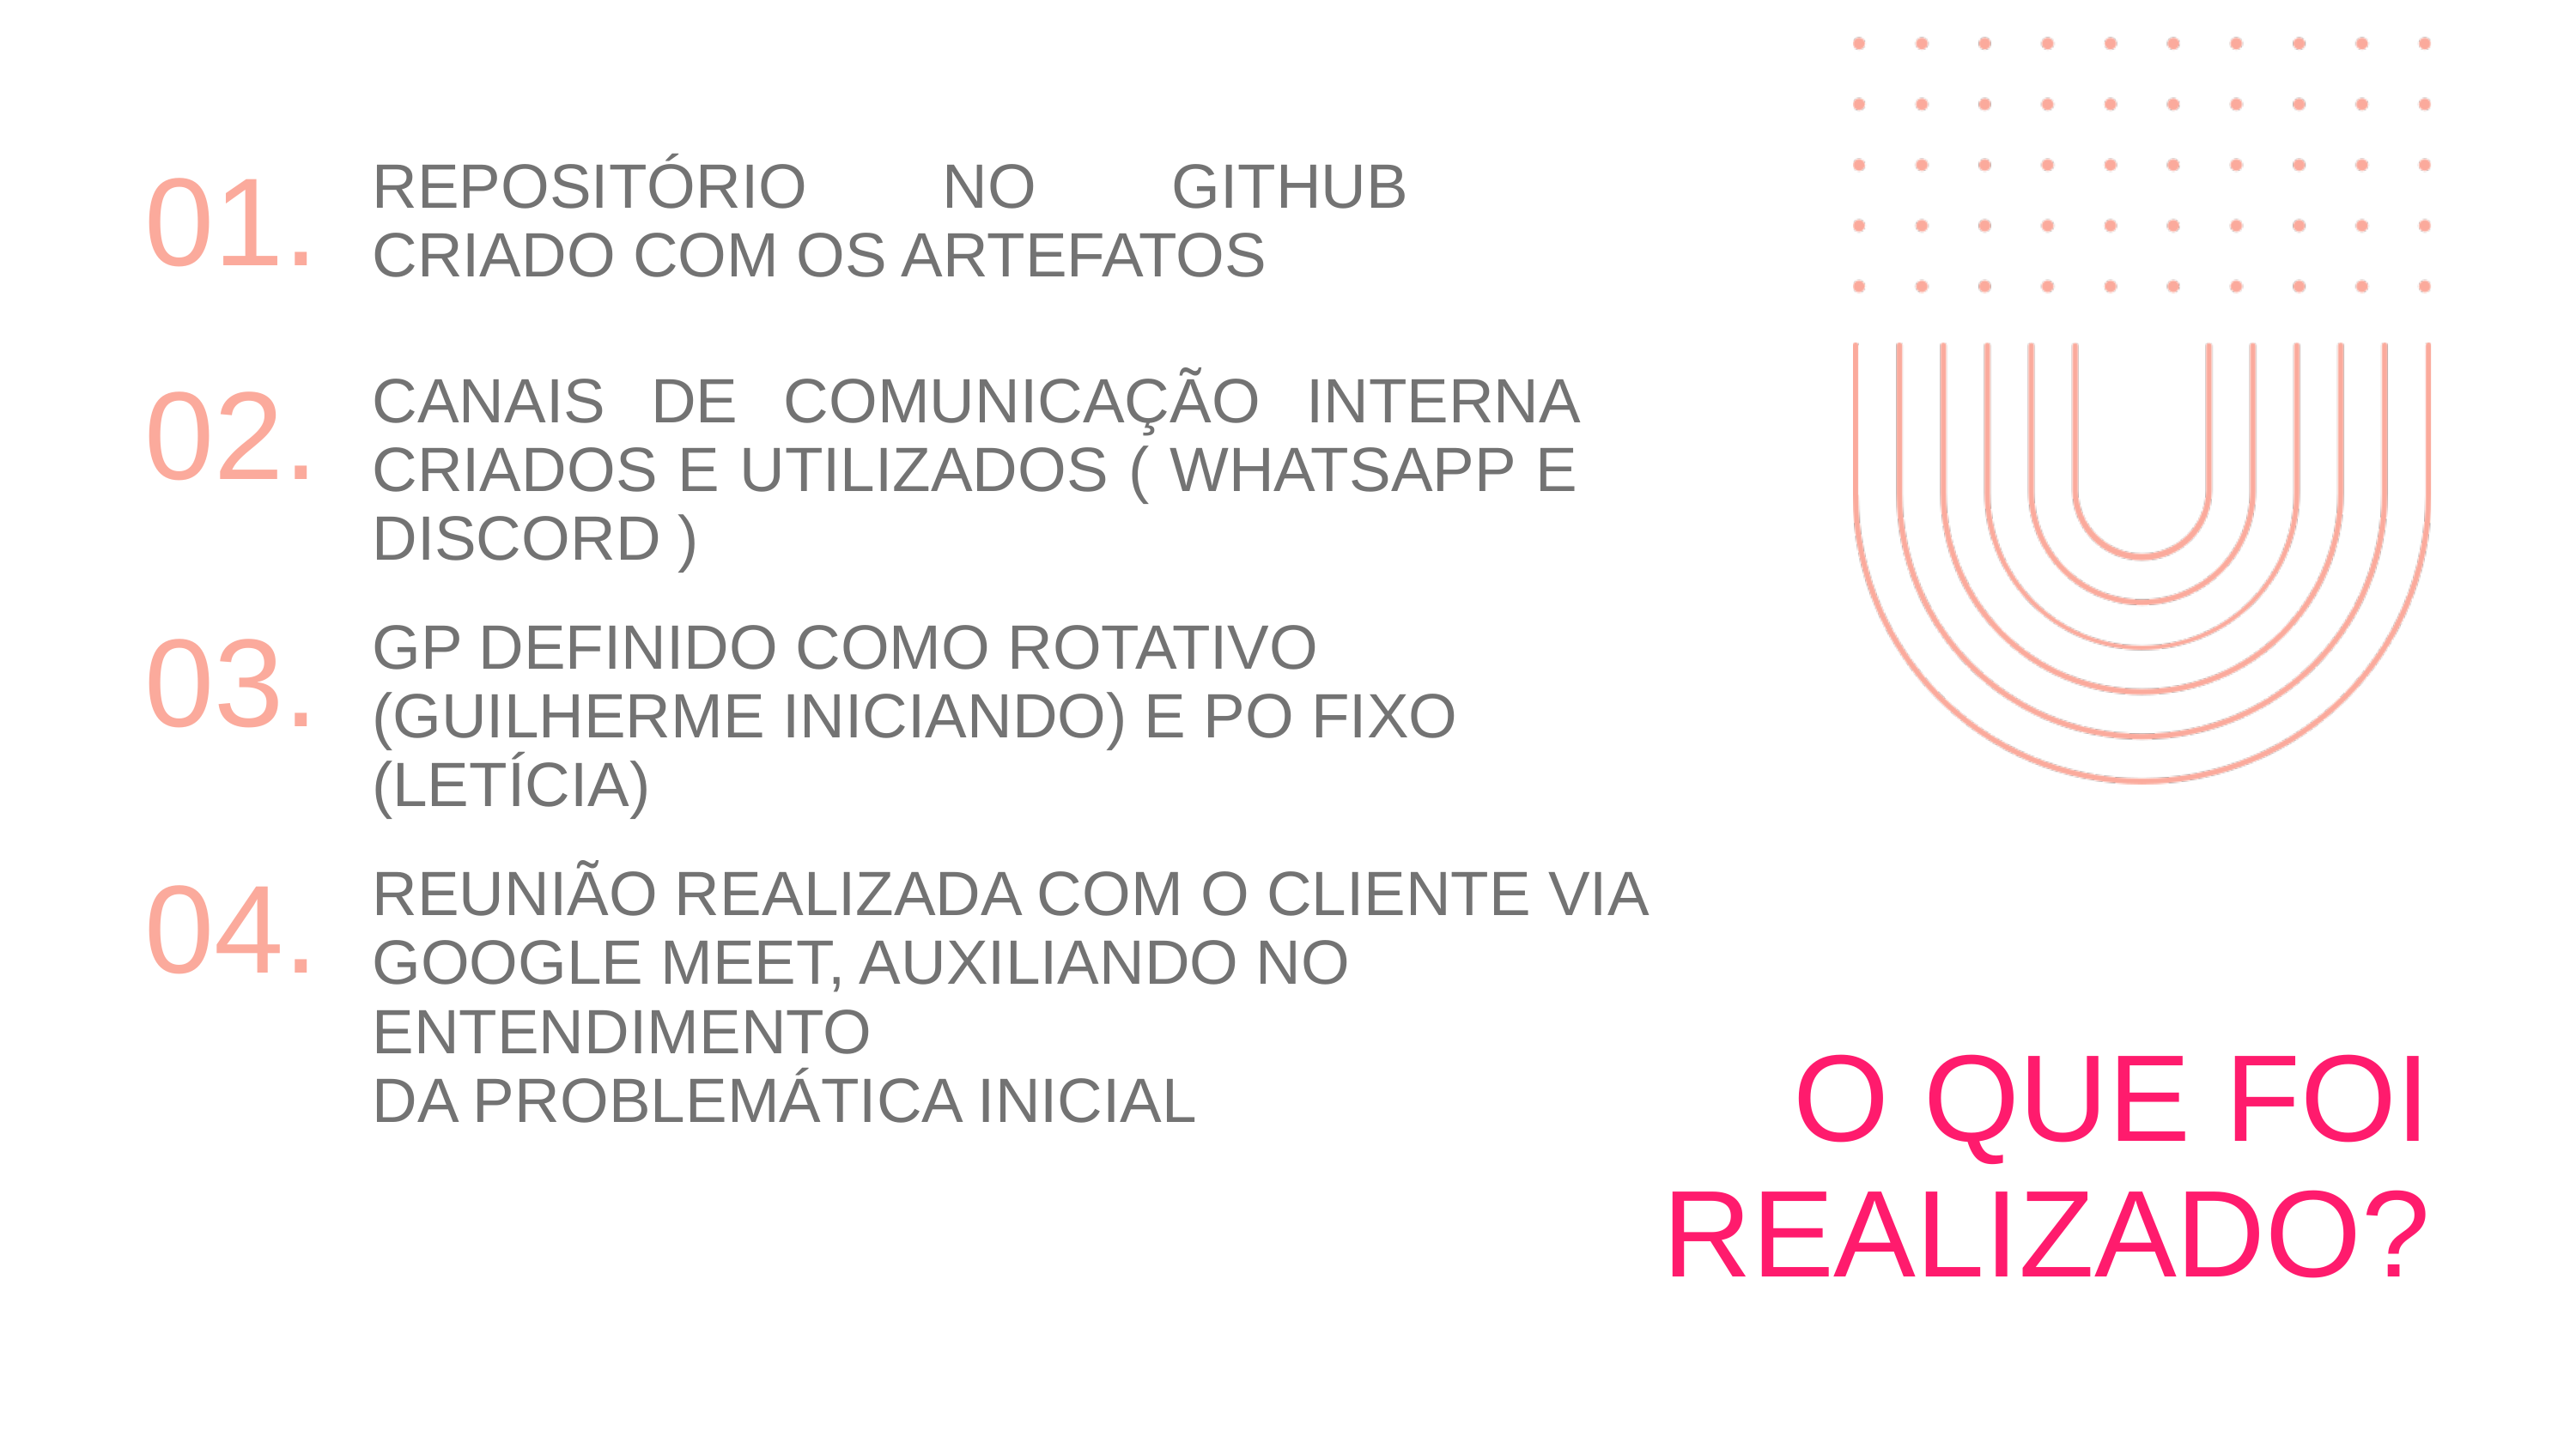

REPOSITÓRIO NO GITHUB CRIADO COM OS ARTEFATOS
01.

CANAIS DE COMUNICAÇÃO INTERNA CRIADOS E UTILIZADOS ( WHATSAPP E DISCORD )
02.
GP DEFINIDO COMO ROTATIVO
(GUILHERME INICIANDO) E PO FIXO (LETÍCIA)
03.
REUNIÃO REALIZADA COM O CLIENTE VIA
GOOGLE MEET, AUXILIANDO NO ENTENDIMENTO
DA PROBLEMÁTICA INICIAL
04.
O QUE FOI REALIZADO?